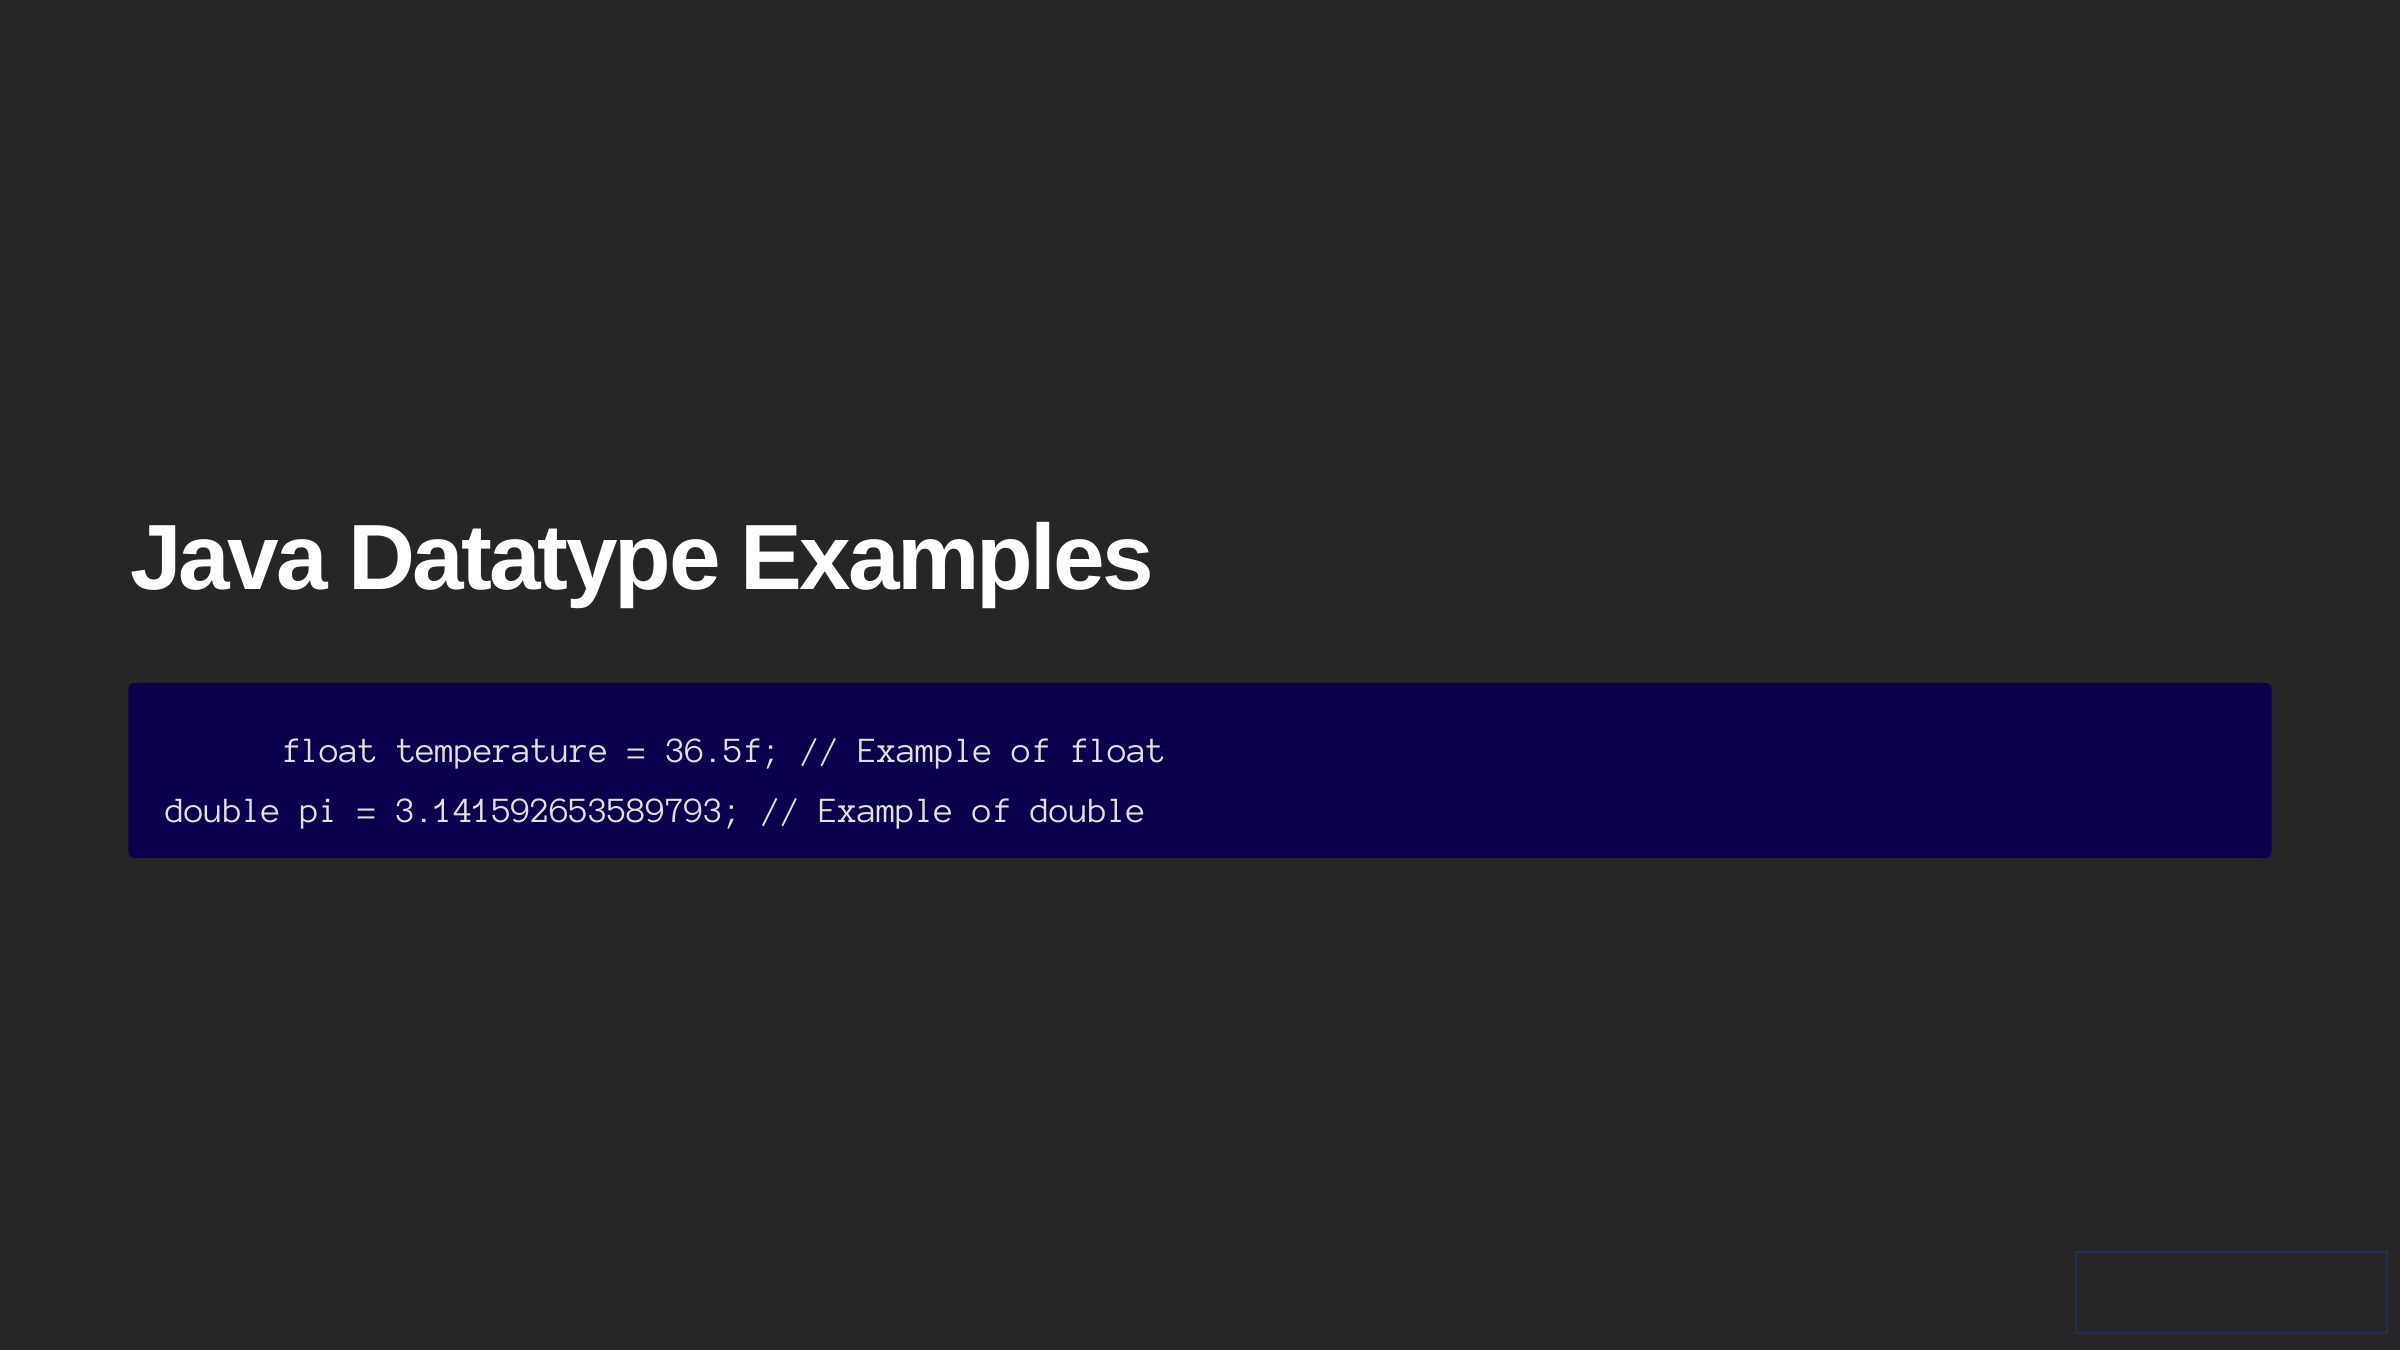

Java Datatype Examples

      float temperature = 36.5f; // Example of float
double pi = 3.141592653589793; // Example of double